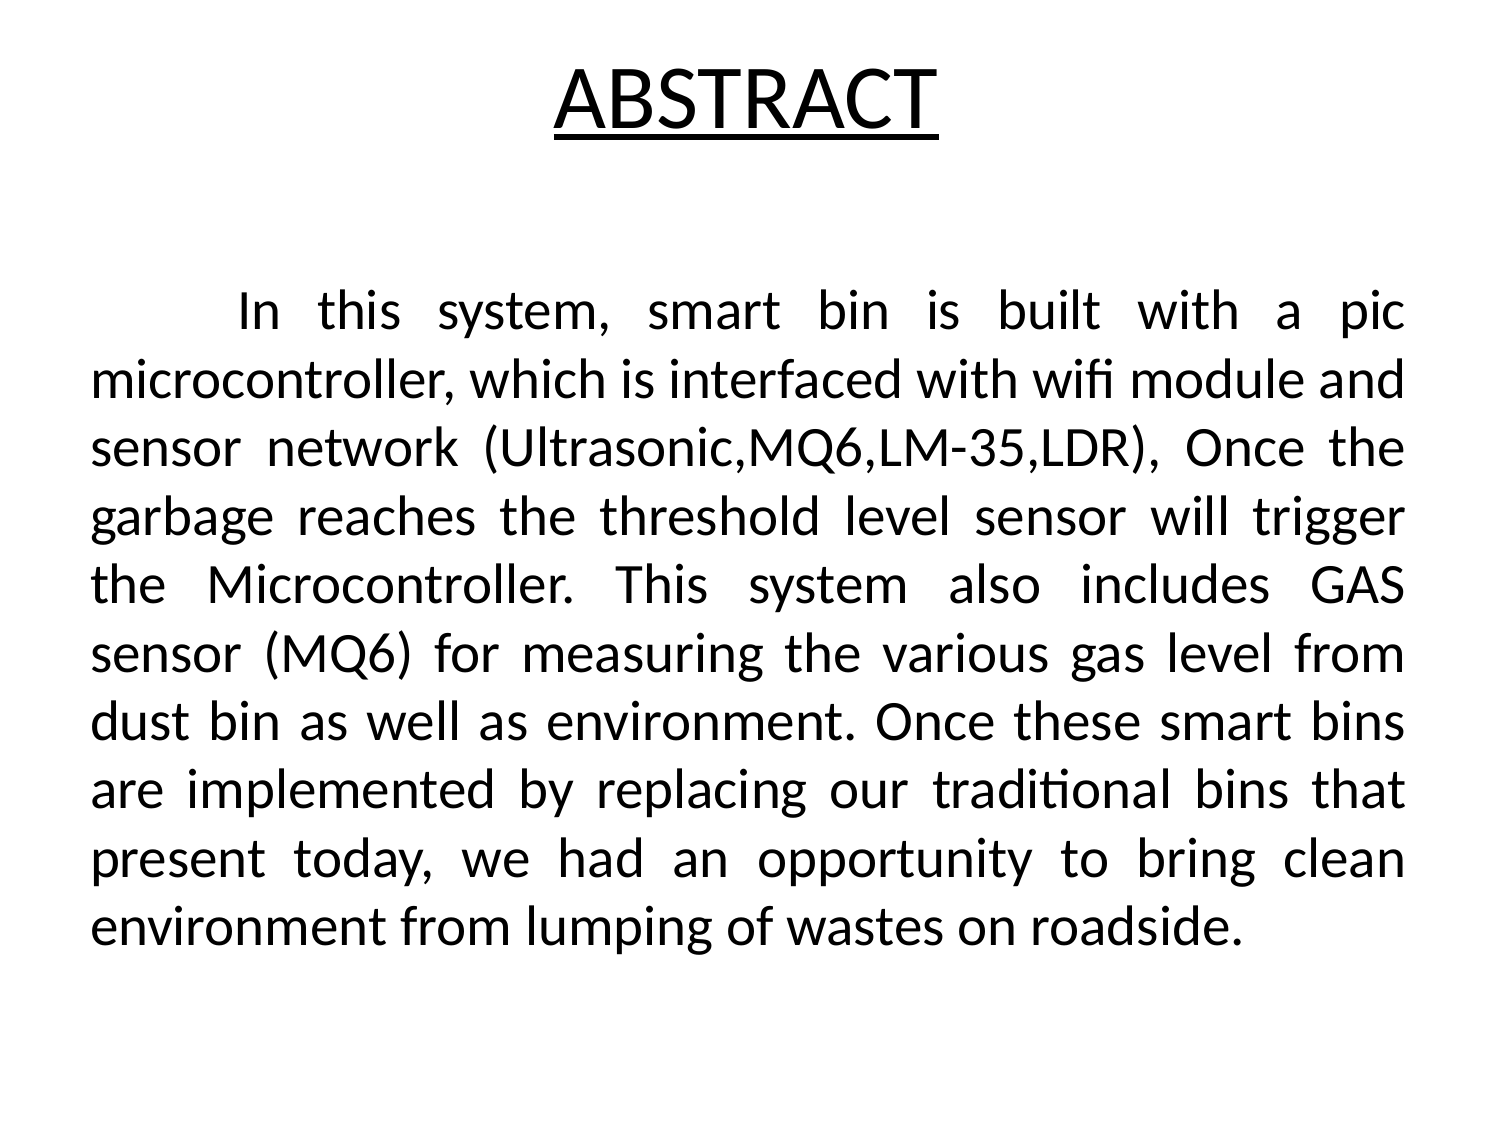

# ABSTRACT

	In this system, smart bin is built with a pic microcontroller, which is interfaced with wifi module and sensor network (Ultrasonic,MQ6,LM-35,LDR), Once the garbage reaches the threshold level sensor will trigger the Microcontroller. This system also includes GAS sensor (MQ6) for measuring the various gas level from dust bin as well as environment. Once these smart bins are implemented by replacing our traditional bins that present today, we had an opportunity to bring clean environment from lumping of wastes on roadside.